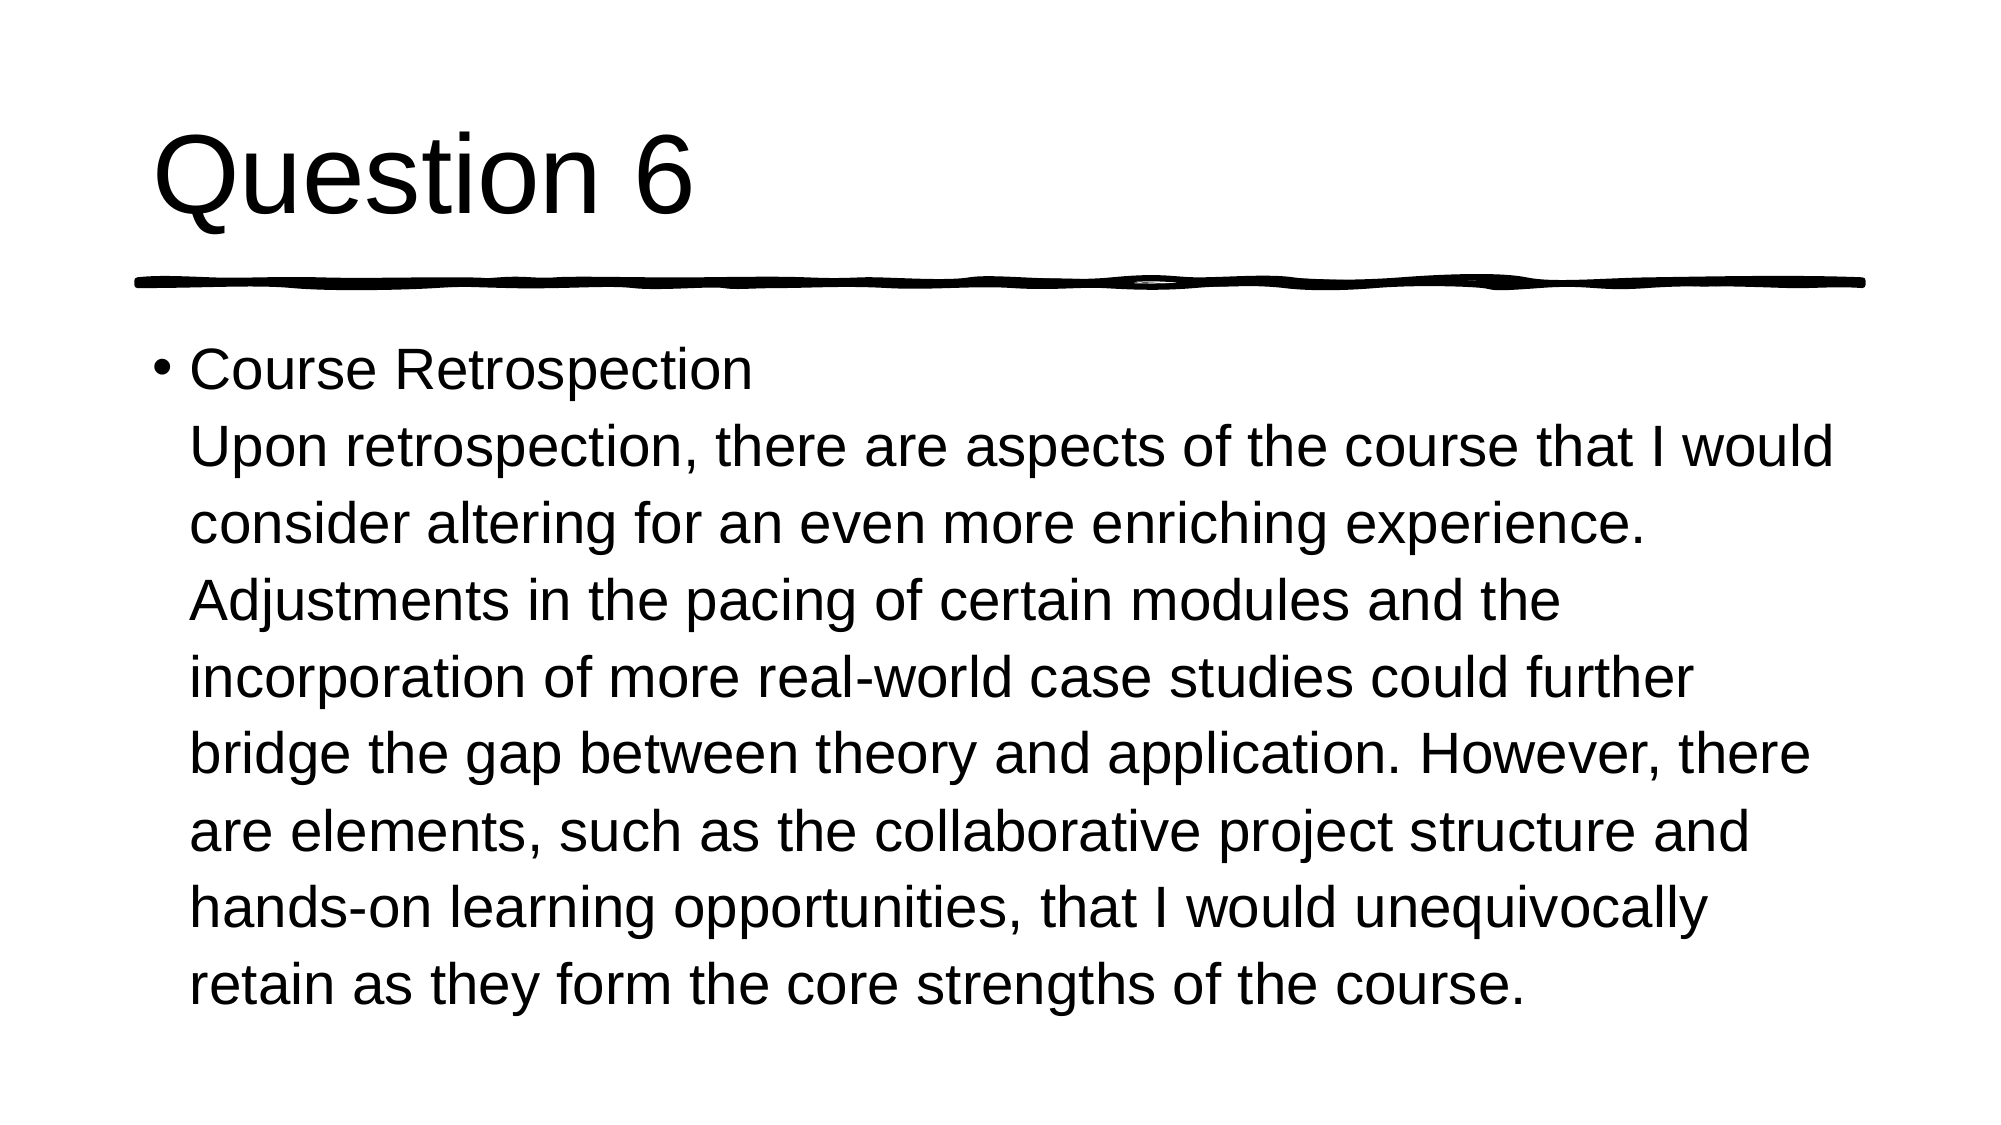

# Question 6
Course Retrospection
Upon retrospection, there are aspects of the course that I would consider altering for an even more enriching experience. Adjustments in the pacing of certain modules and the incorporation of more real-world case studies could further bridge the gap between theory and application. However, there are elements, such as the collaborative project structure and hands-on learning opportunities, that I would unequivocally retain as they form the core strengths of the course.